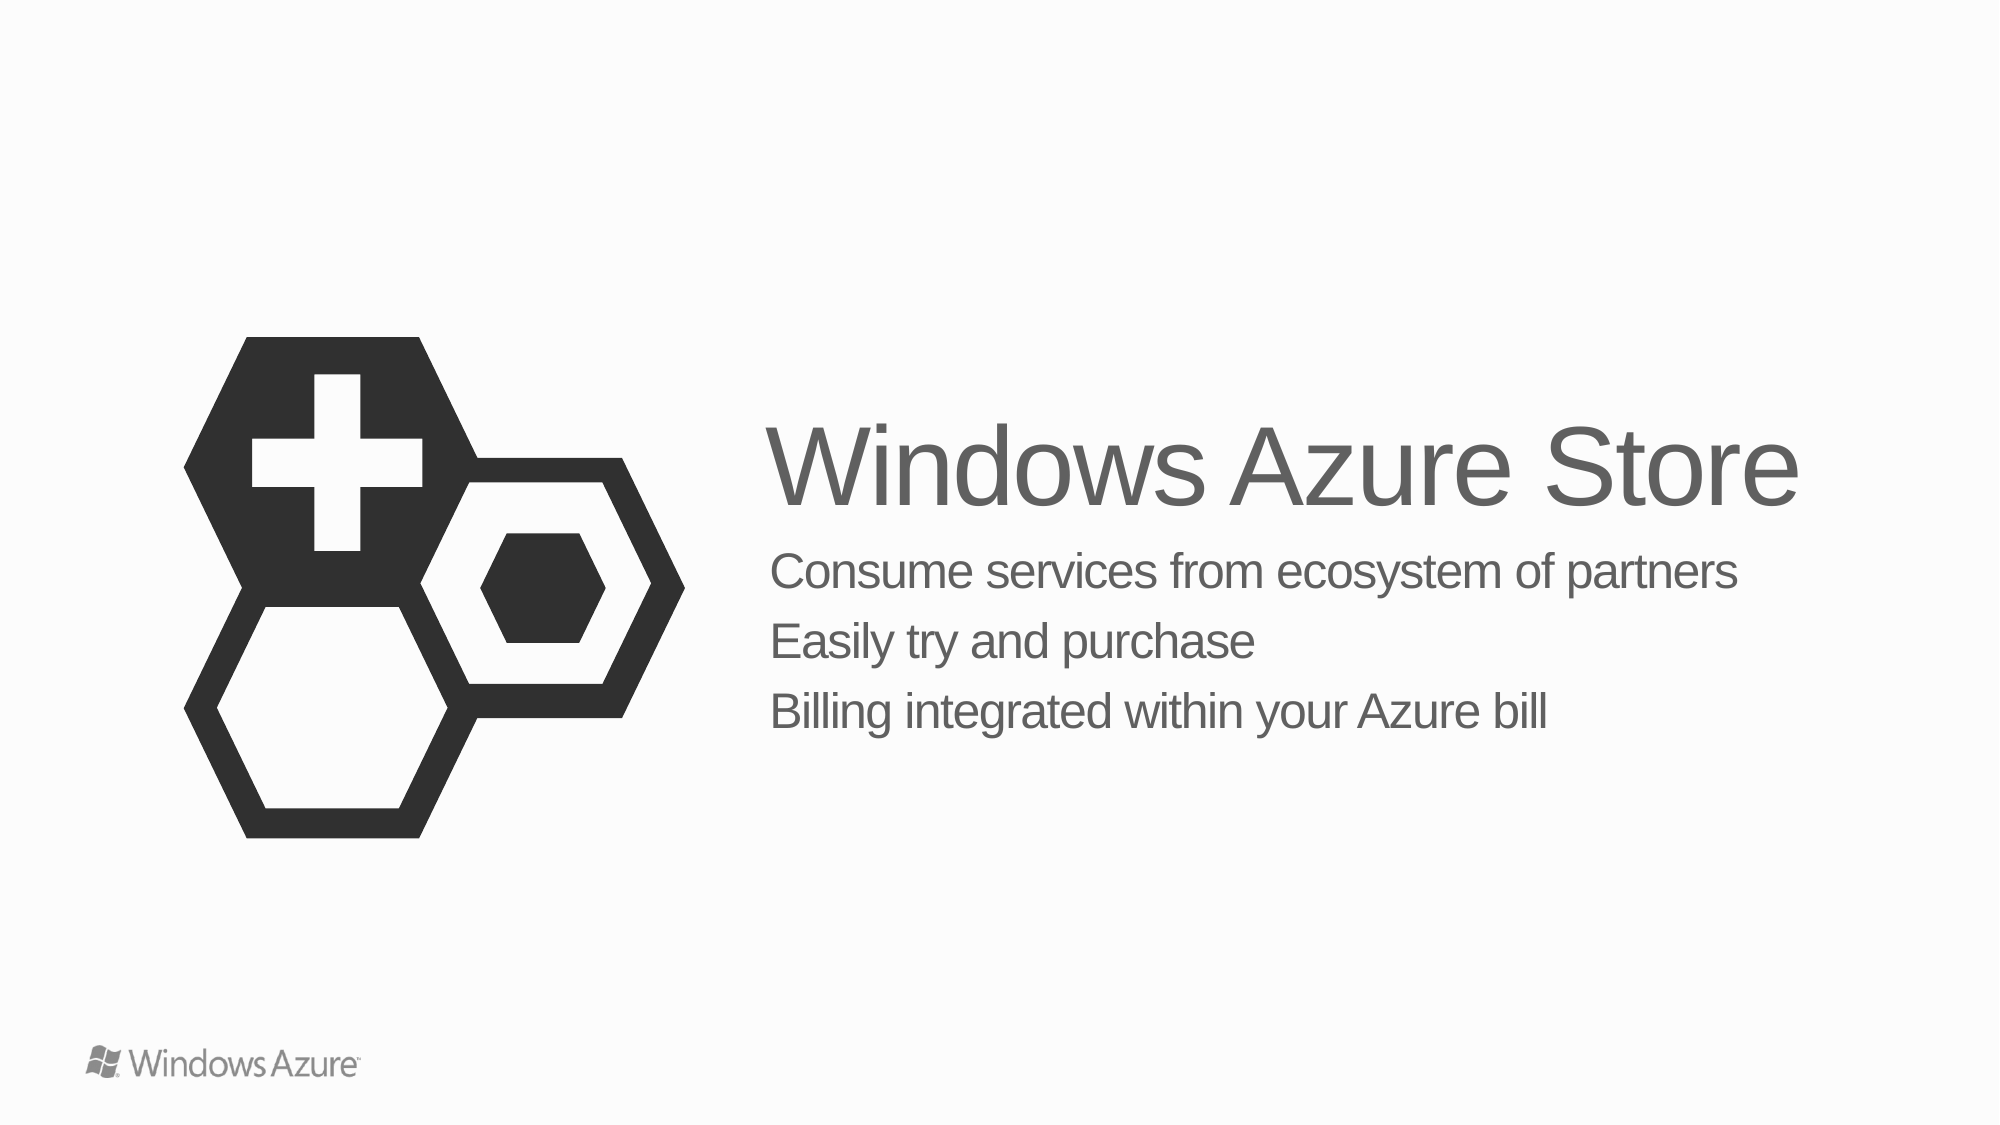

Windows Azure Store
Consume services from ecosystem of partners
Easily try and purchase
Billing integrated within your Azure bill